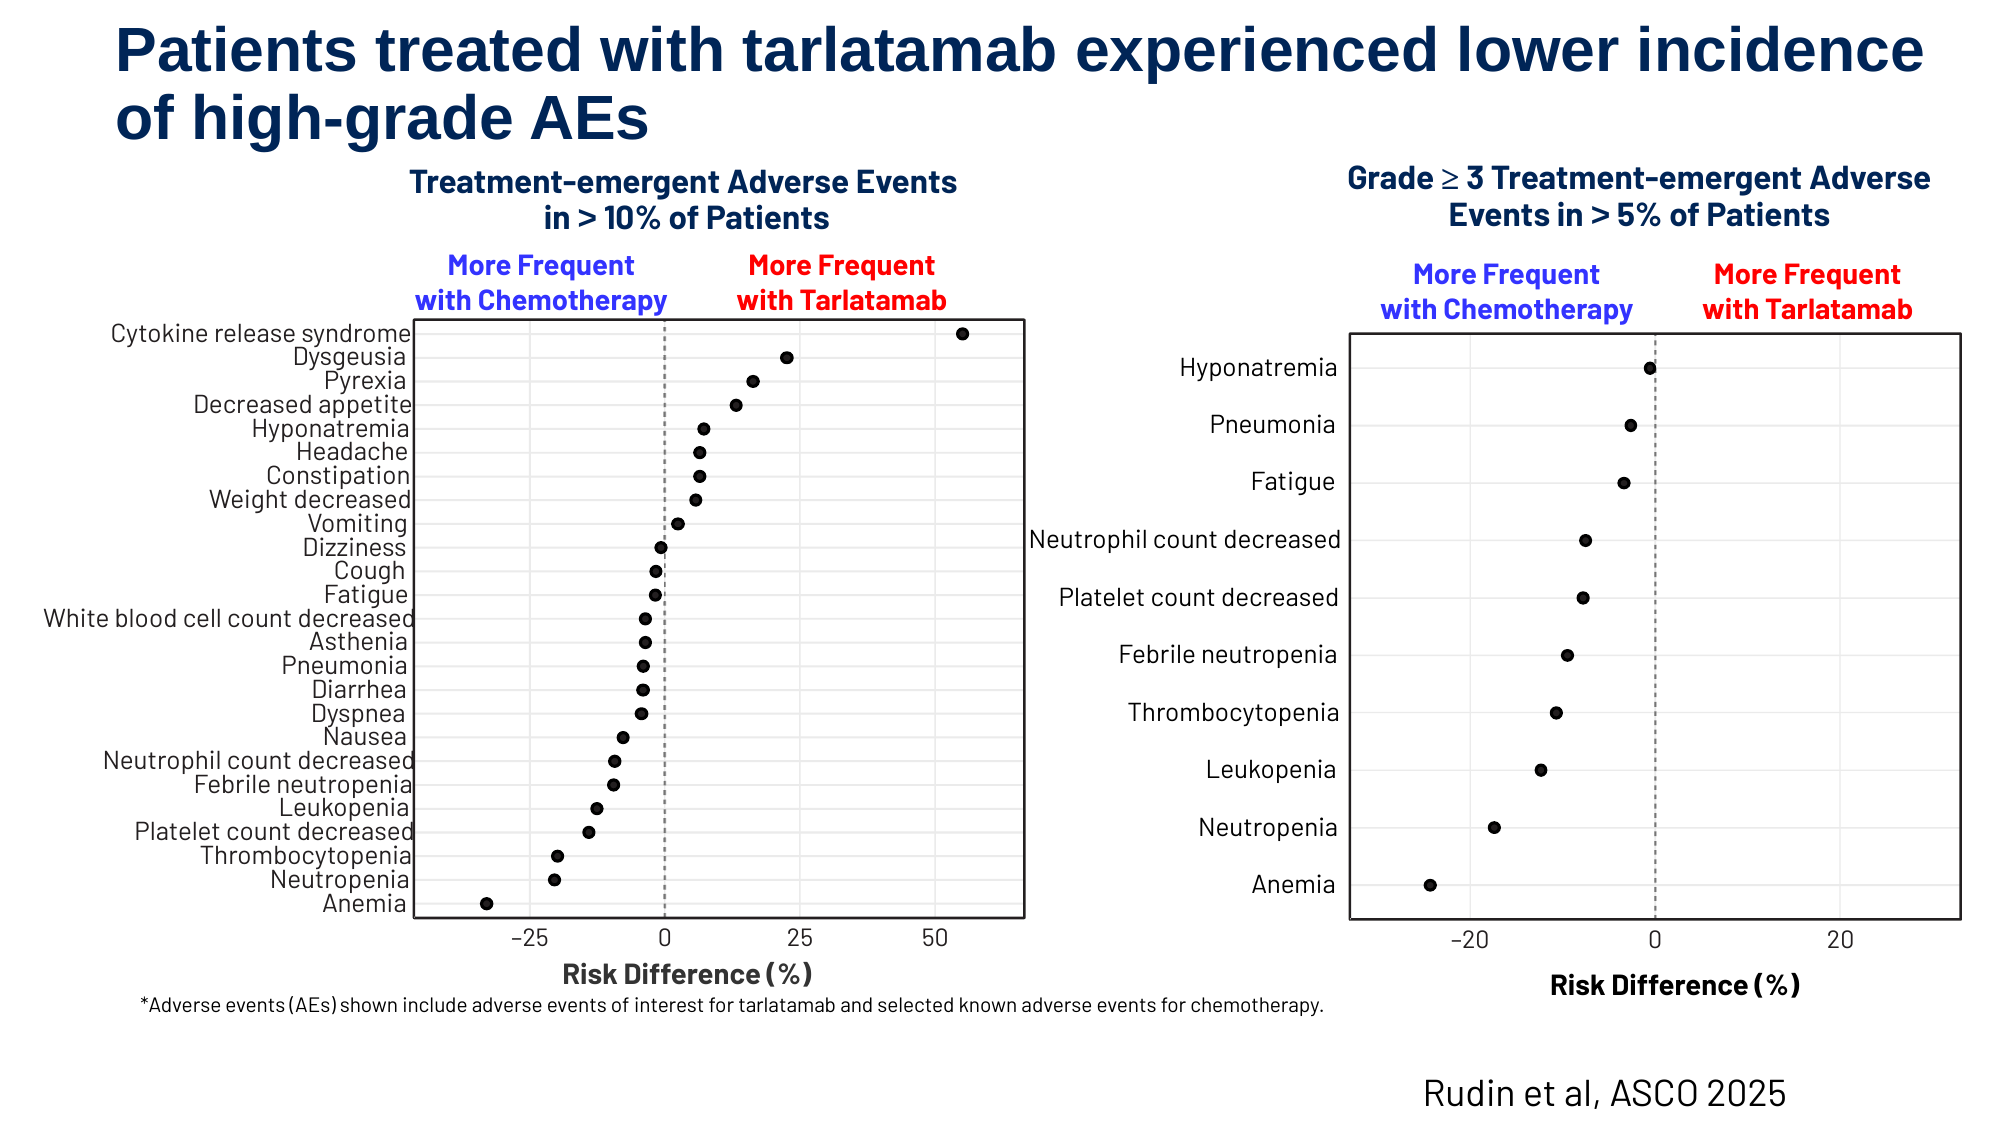

Patients treated with tarlatamab experienced lower incidence
of high-grade AEs
Grade ≥ 3 Treatment-emergent Adverse Events in > 5% of Patients
Treatment-emergent Adverse Events
in > 10% of Patients
More Frequent
with Chemotherapy
More Frequent
with Tarlatamab
Cytokine release syndrome

Dysgeusia

Pyrexia

Decreased appetite

Hyponatremia

Headache

Constipation

Weight decreased

Vomiting

Dizziness

Cough

Fatigue

White blood cell count decreased

Asthenia

Pneumonia

Diarrhea

Dyspnea

Nausea

Neutrophil count decreased

Febrile neutropenia

Leukopenia

Platelet count decreased

Thrombocytopenia

Neutropenia

Anemia

–25
0
25
50
Risk Difference (%)
More Frequent
with Chemotherapy
More Frequent
with Tarlatamab

Hyponatremia

Pneumonia

Fatigue

Neutrophil count decreased

Platelet count decreased

Febrile neutropenia

Thrombocytopenia

Leukopenia

Neutropenia

Anemia

–20
0
20
Risk Difference (%)
*Adverse events (AEs) shown include adverse events of interest for tarlatamab and selected known adverse events for chemotherapy.
Rudin et al, ASCO 2025